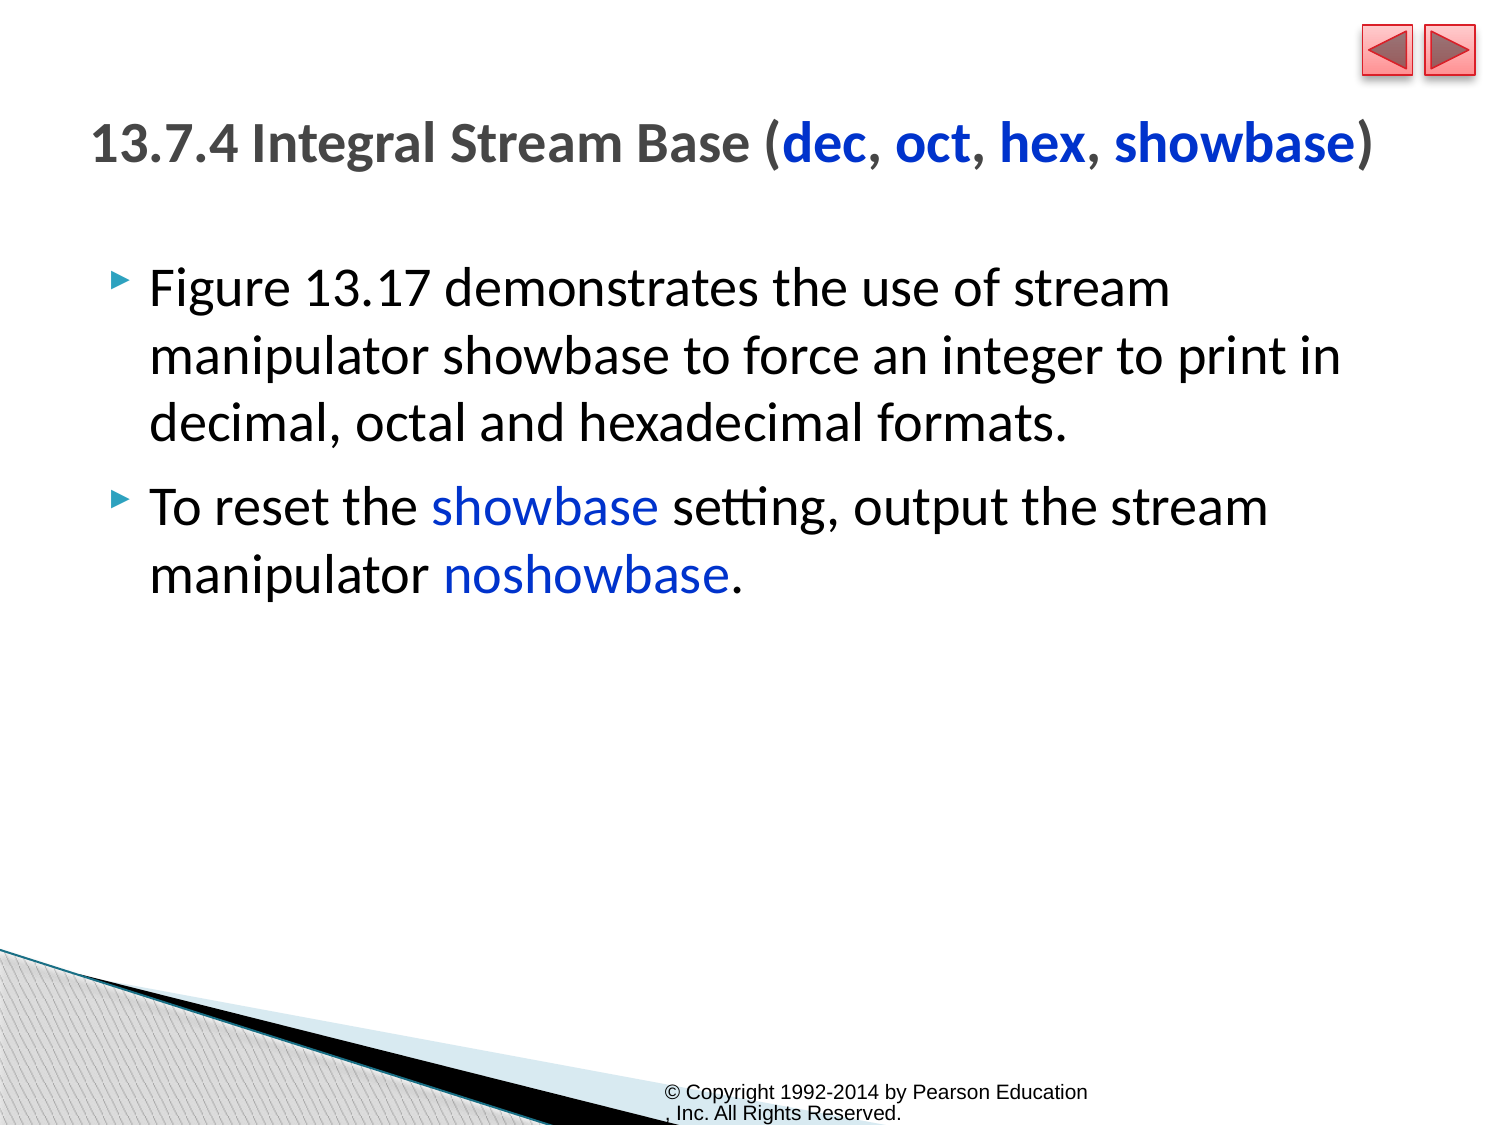

# 13.7.4 Integral Stream Base (dec, oct, hex, showbase)
Figure 13.17 demonstrates the use of stream manipulator showbase to force an integer to print in decimal, octal and hexadecimal formats.
To reset the showbase setting, output the stream manipulator noshowbase.
© Copyright 1992-2014 by Pearson Education, Inc. All Rights Reserved.